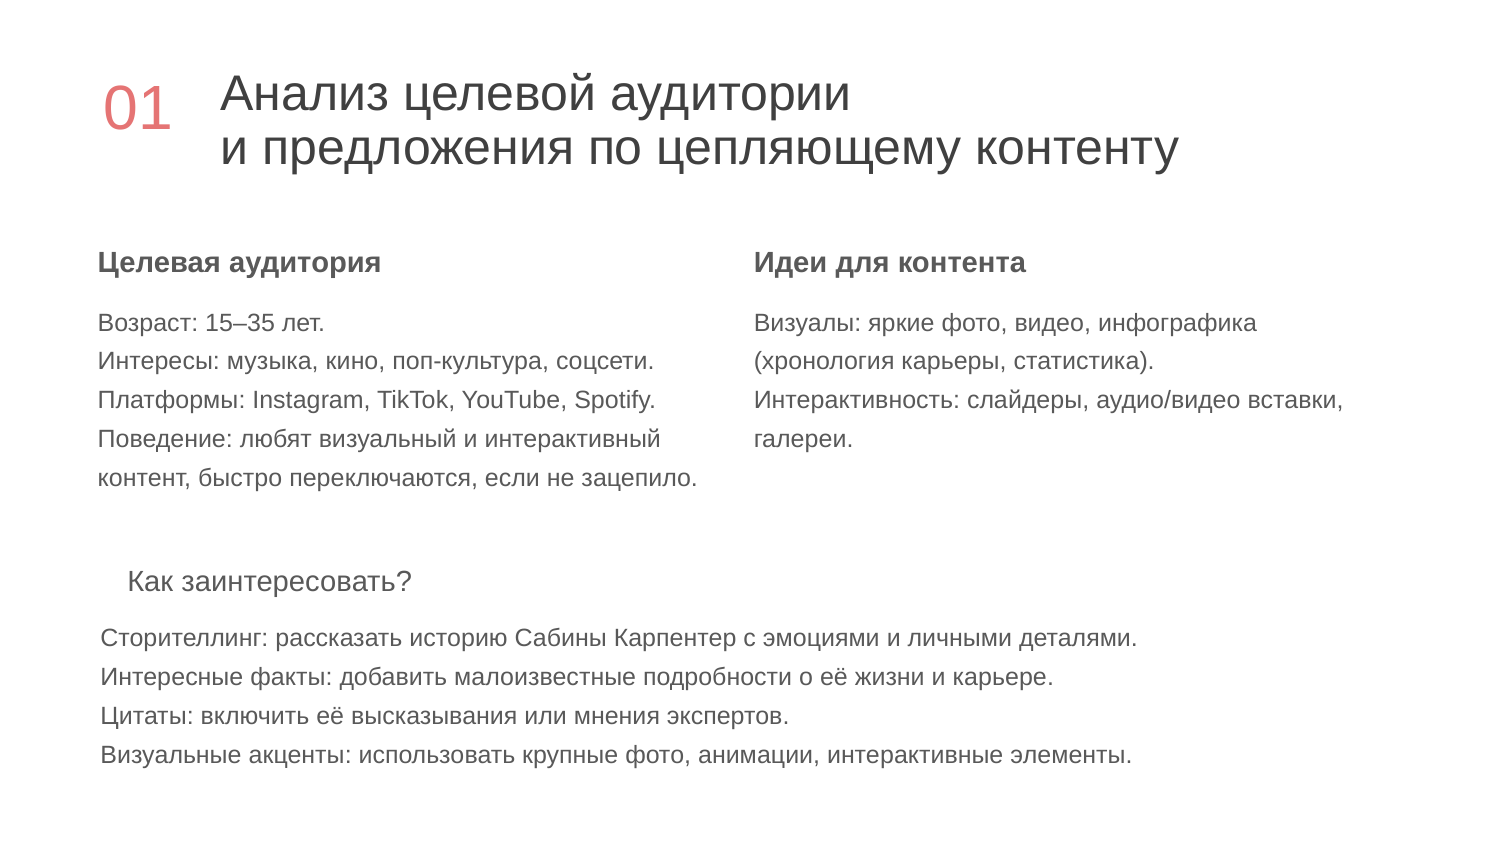

# Анализ целевой аудитории и предложения по цепляющему контенту
01
Целевая аудитория
Идеи для контента
Возраст: 15–35 лет.
Интересы: музыка, кино, поп-культура, соцсети.
Платформы: Instagram, TikTok, YouTube, Spotify.
Поведение: любят визуальный и интерактивный контент, быстро переключаются, если не зацепило.
Визуалы: яркие фото, видео, инфографика (хронология карьеры, статистика).
Интерактивность: слайдеры, аудио/видео вставки, галереи.
Как заинтересовать?
Сторителлинг: рассказать историю Сабины Карпентер с эмоциями и личными деталями.
Интересные факты: добавить малоизвестные подробности о её жизни и карьере.
Цитаты: включить её высказывания или мнения экспертов.
Визуальные акценты: использовать крупные фото, анимации, интерактивные элементы.